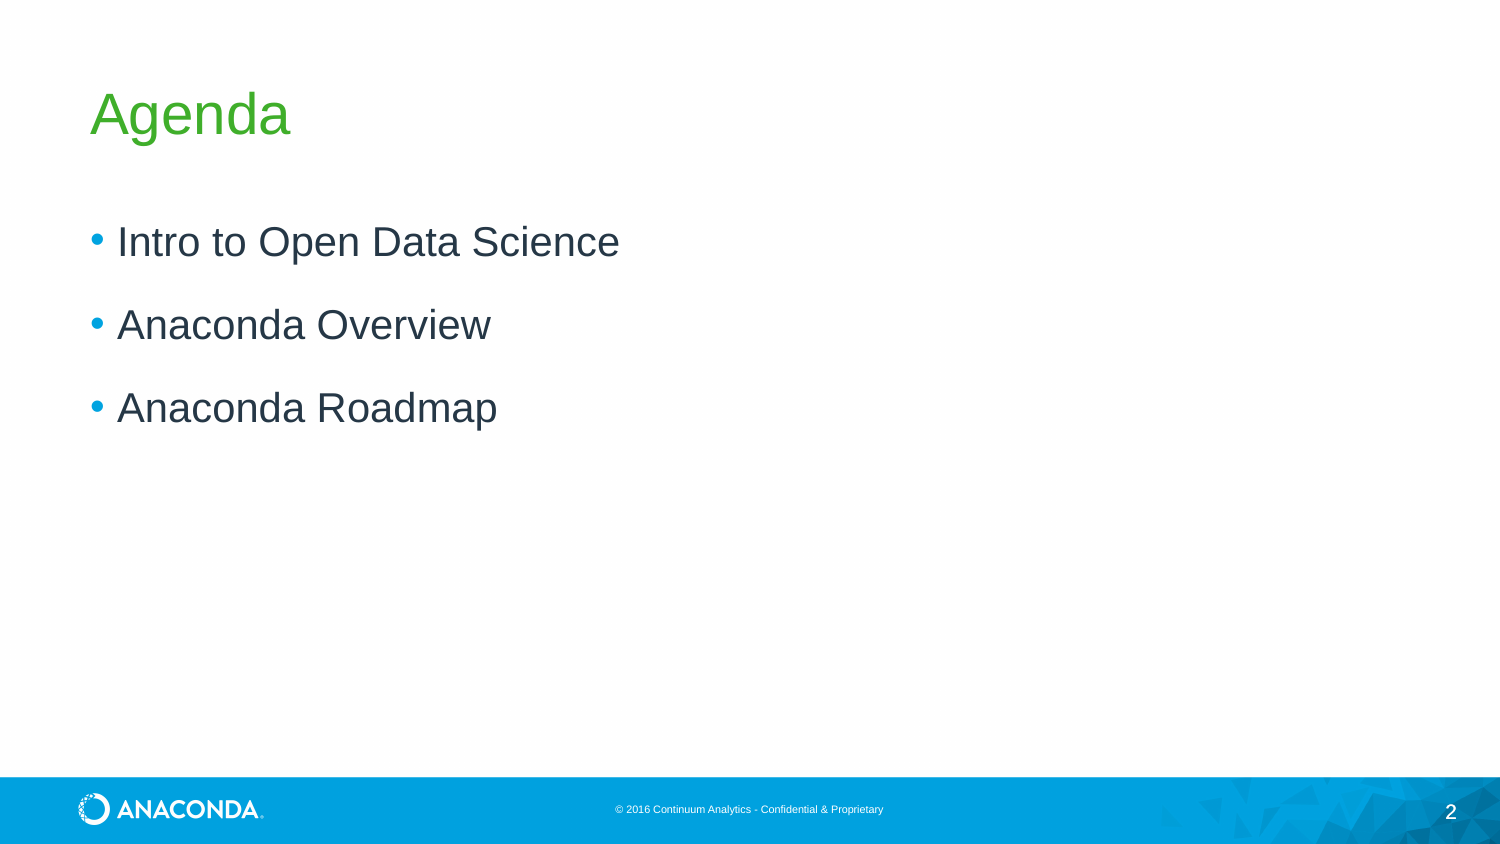

# Agenda
Intro to Open Data Science
Anaconda Overview
Anaconda Roadmap